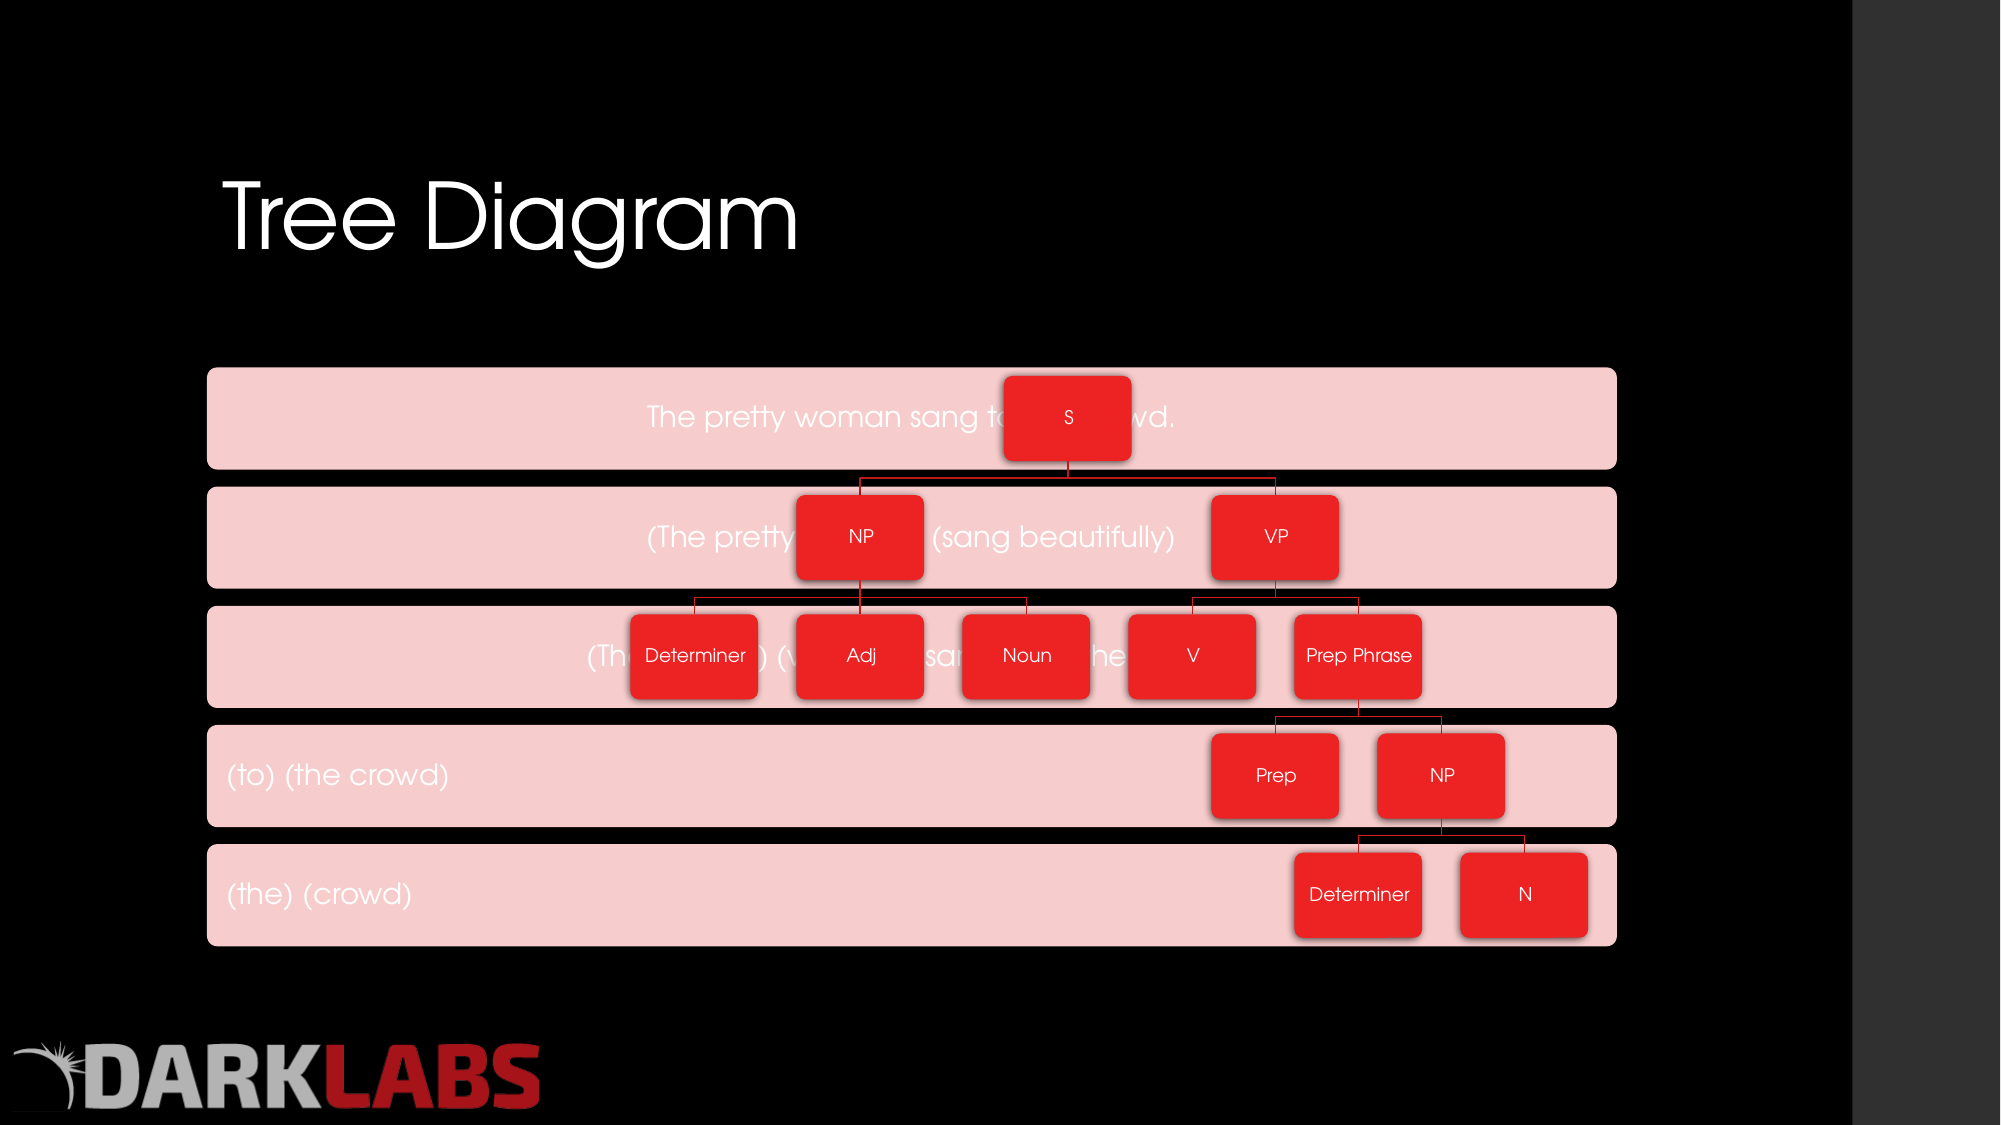

# Tree Diagram
(the) (crowd)
(to) (the crowd)
(The) (pretty) (woman) (sang) (to) (the crowd)
(The pretty woman) (sang beautifully)
The pretty woman sang to the crowd.
S
NP
Determiner
Adj
Noun
VP
V
Prep Phrase
Prep
NP
Determiner
N